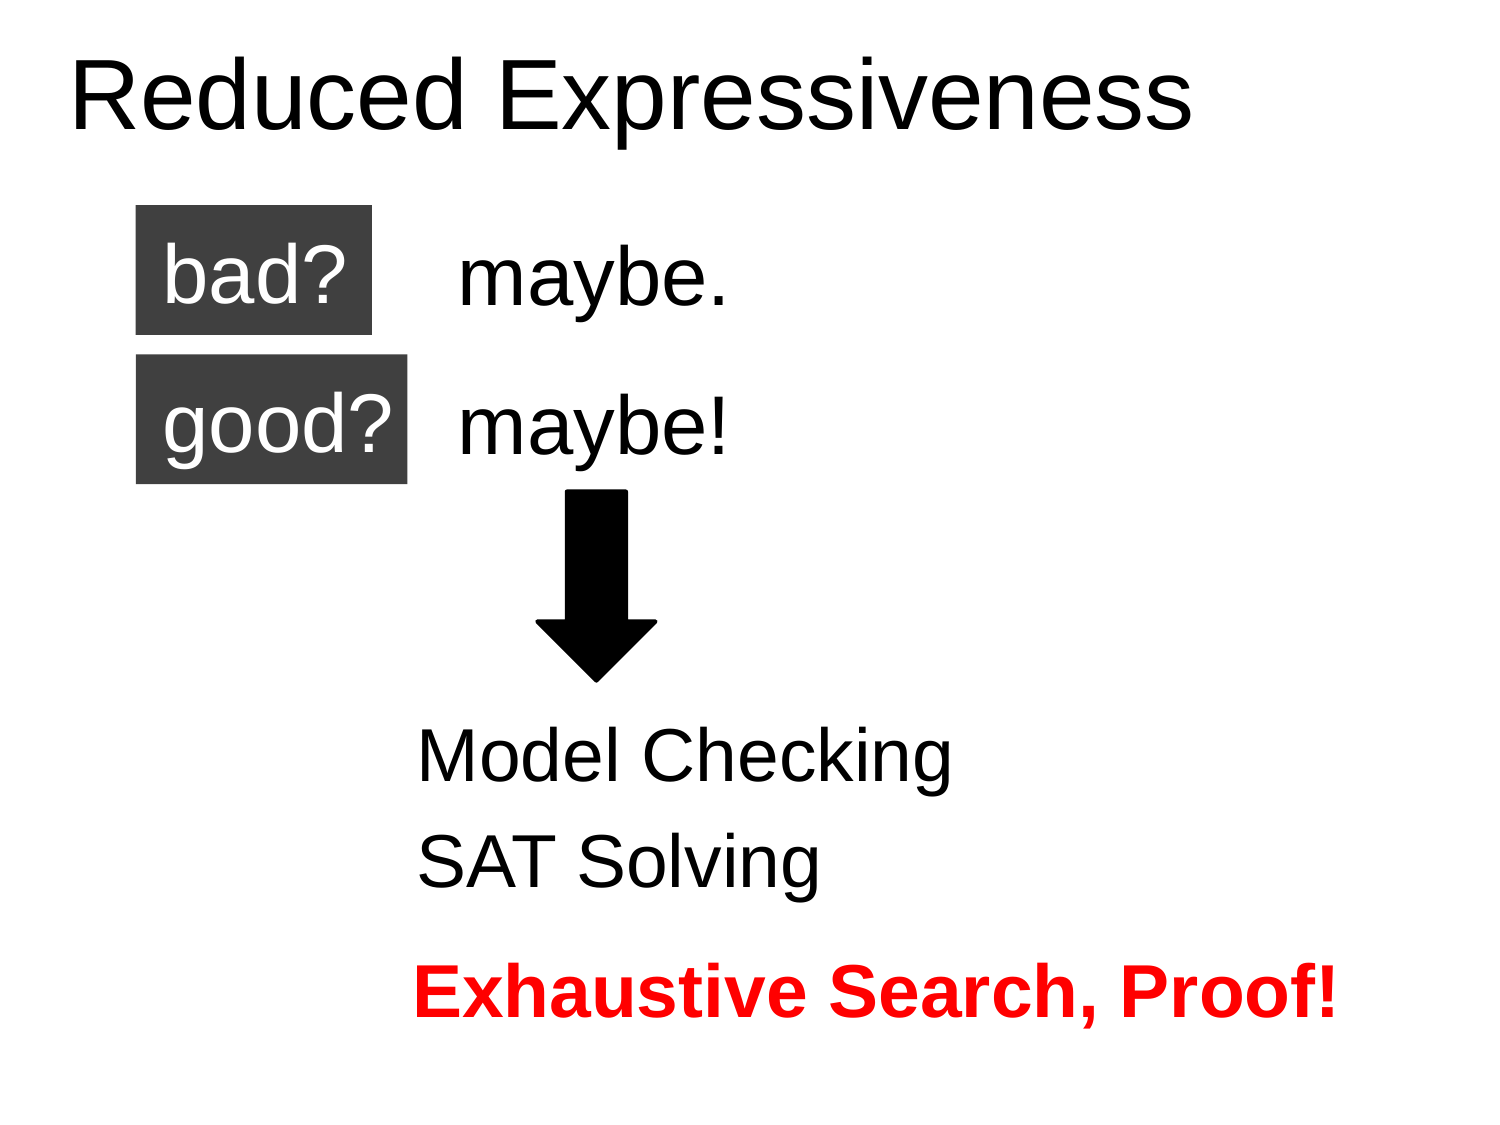

Reduced Expressiveness

bad?
maybe.

good?
maybe!

Model Checking
SAT Solving
Exhaustive Search, Proof!